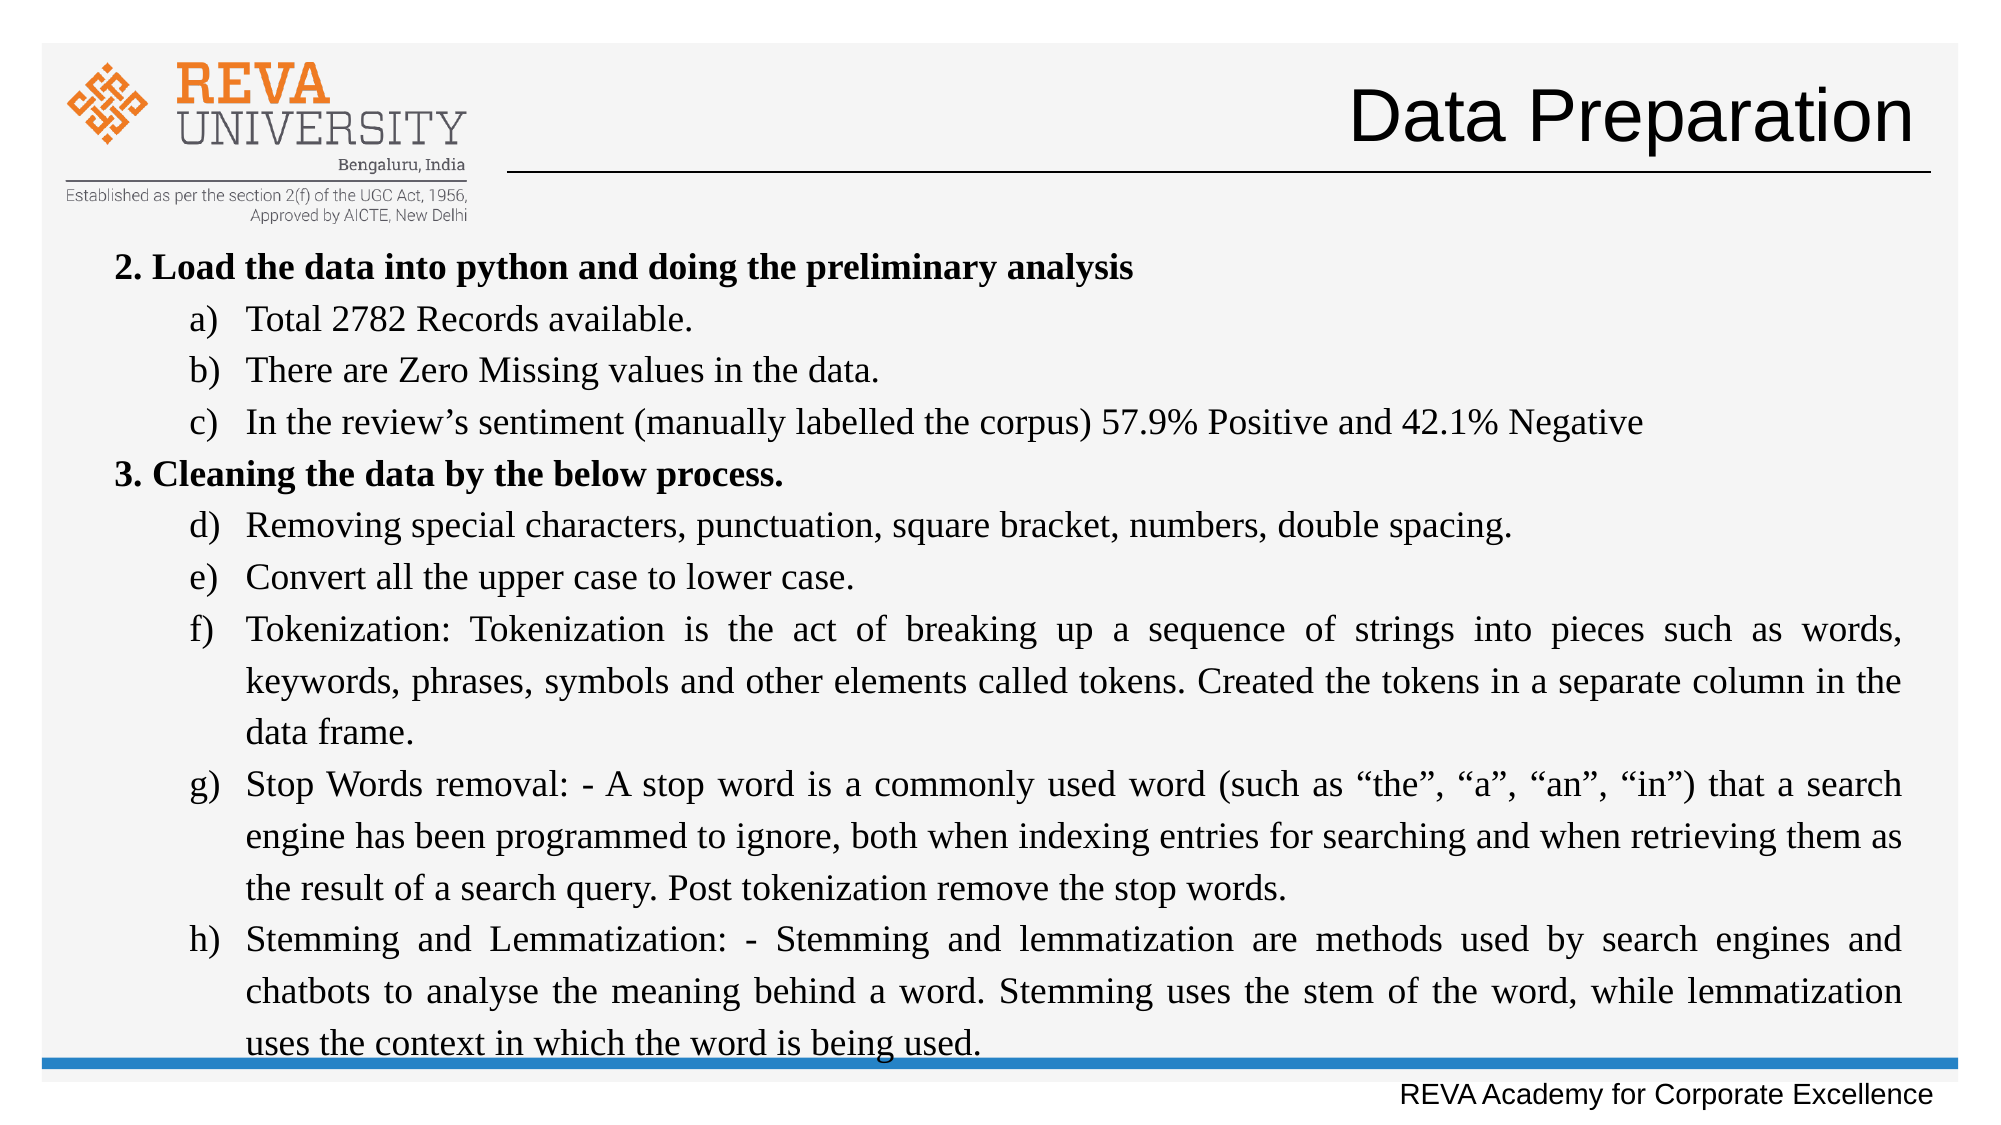

# Data Preparation
2. Load the data into python and doing the preliminary analysis
Total 2782 Records available.
There are Zero Missing values in the data.
In the review’s sentiment (manually labelled the corpus) 57.9% Positive and 42.1% Negative
3. Cleaning the data by the below process.
Removing special characters, punctuation, square bracket, numbers, double spacing.
Convert all the upper case to lower case.
Tokenization: Tokenization is the act of breaking up a sequence of strings into pieces such as words, keywords, phrases, symbols and other elements called tokens. Created the tokens in a separate column in the data frame.
Stop Words removal: - A stop word is a commonly used word (such as “the”, “a”, “an”, “in”) that a search engine has been programmed to ignore, both when indexing entries for searching and when retrieving them as the result of a search query. Post tokenization remove the stop words.
Stemming and Lemmatization: - Stemming and lemmatization are methods used by search engines and chatbots to analyse the meaning behind a word. Stemming uses the stem of the word, while lemmatization uses the context in which the word is being used.